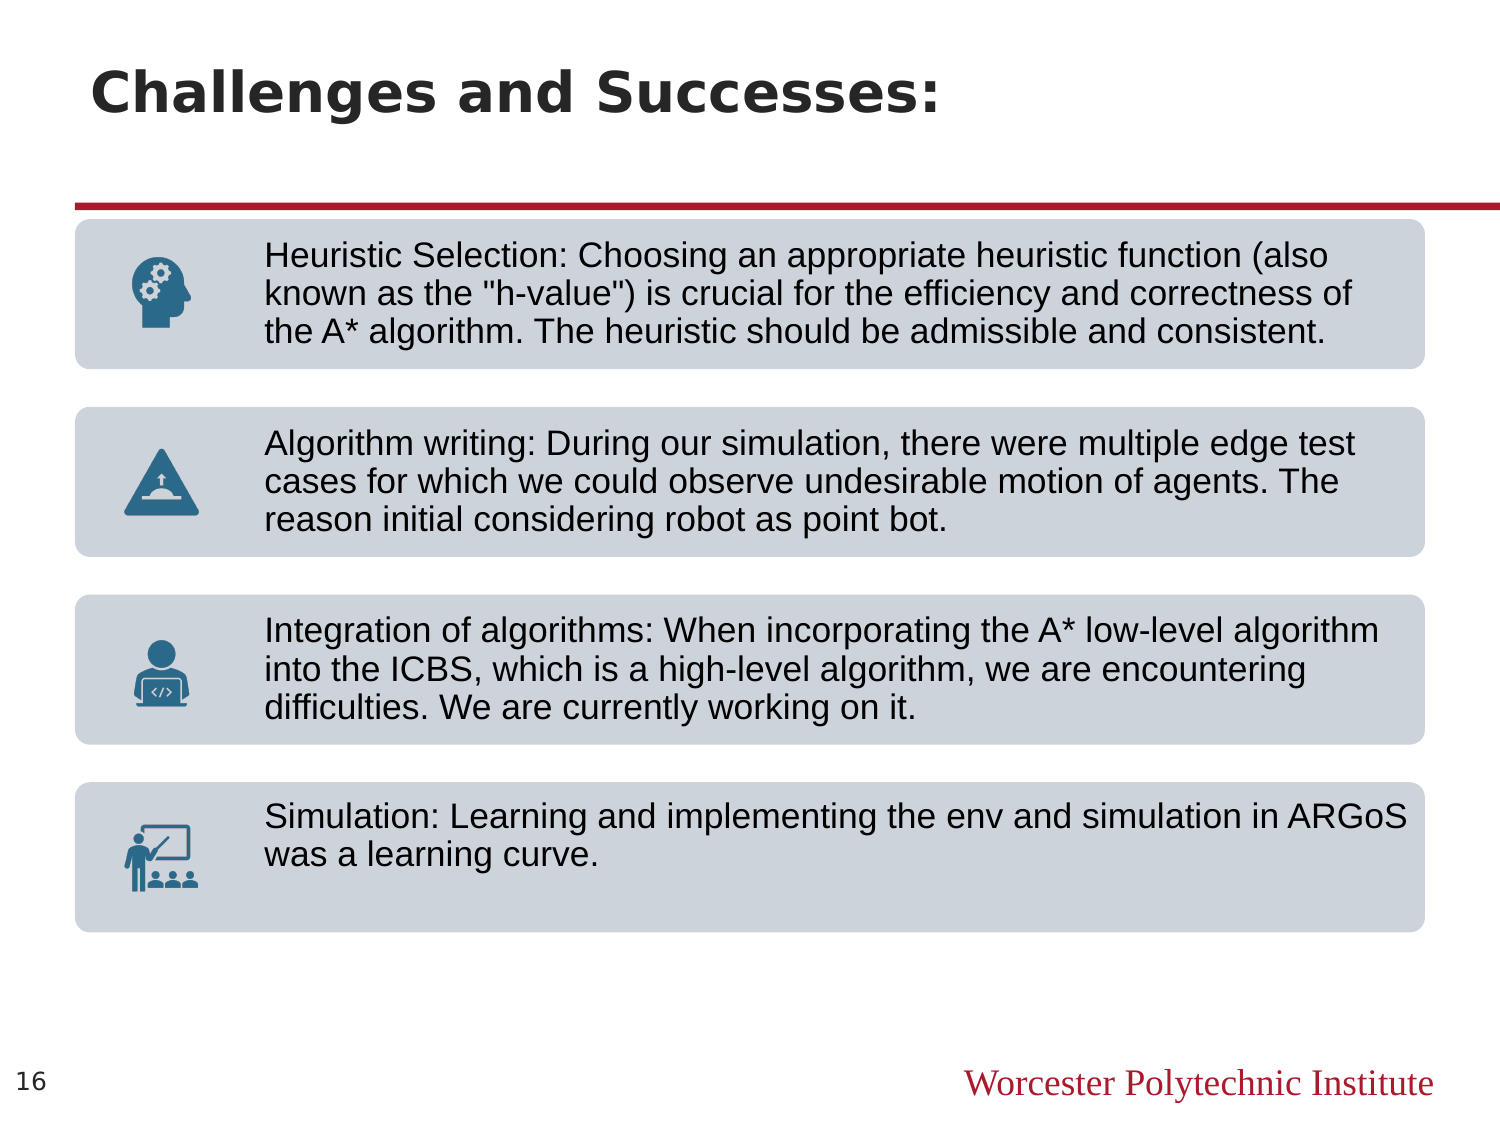

# Challenges and Successes:
Heuristic Selection: Choosing an appropriate heuristic function (also known as the "h-value") is crucial for the efficiency and correctness of the A* algorithm. The heuristic should be admissible and consistent.
Algorithm writing: During our simulation, there were multiple edge test cases for which we could observe undesirable motion of agents. The reason initial considering robot as point bot.
Integration of algorithms: When incorporating the A* low-level algorithm into the ICBS, which is a high-level algorithm, we are encountering difficulties. We are currently working on it.
Simulation: Learning and implementing the env and simulation in ARGoS was a learning curve.
16